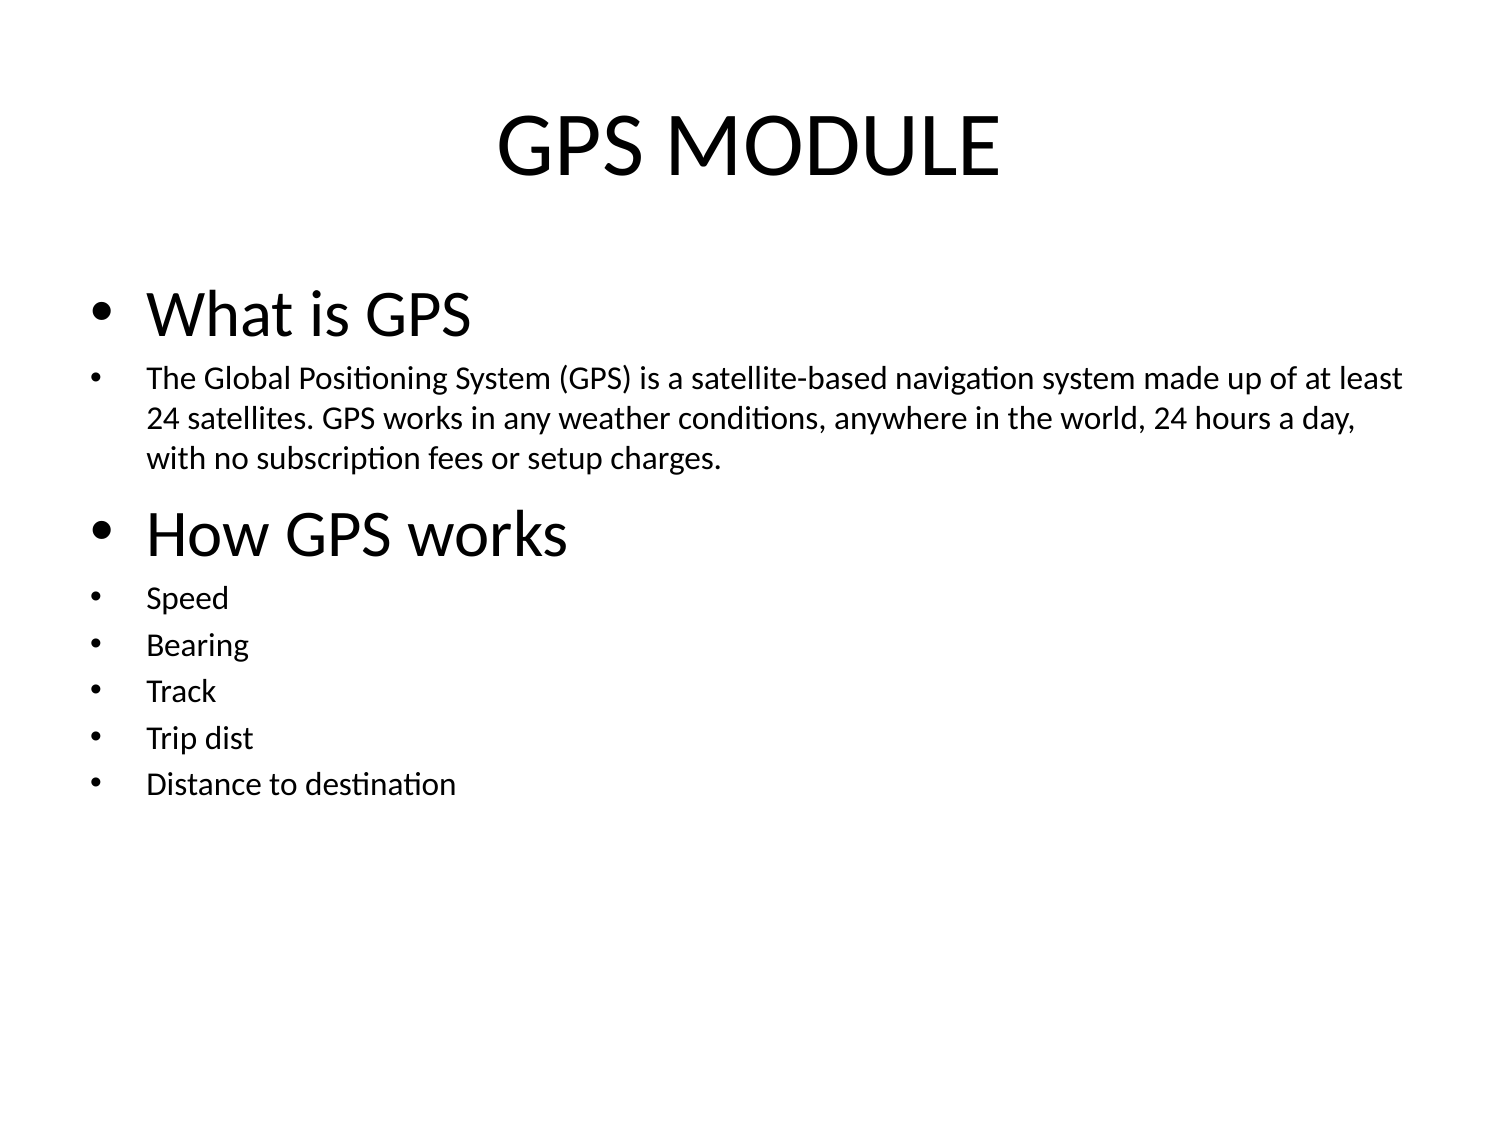

# GPS MODULE
What is GPS
The Global Positioning System (GPS) is a satellite-based navigation system made up of at least 24 satellites. GPS works in any weather conditions, anywhere in the world, 24 hours a day, with no subscription fees or setup charges.
How GPS works
Speed
Bearing
Track
Trip dist
Distance to destination